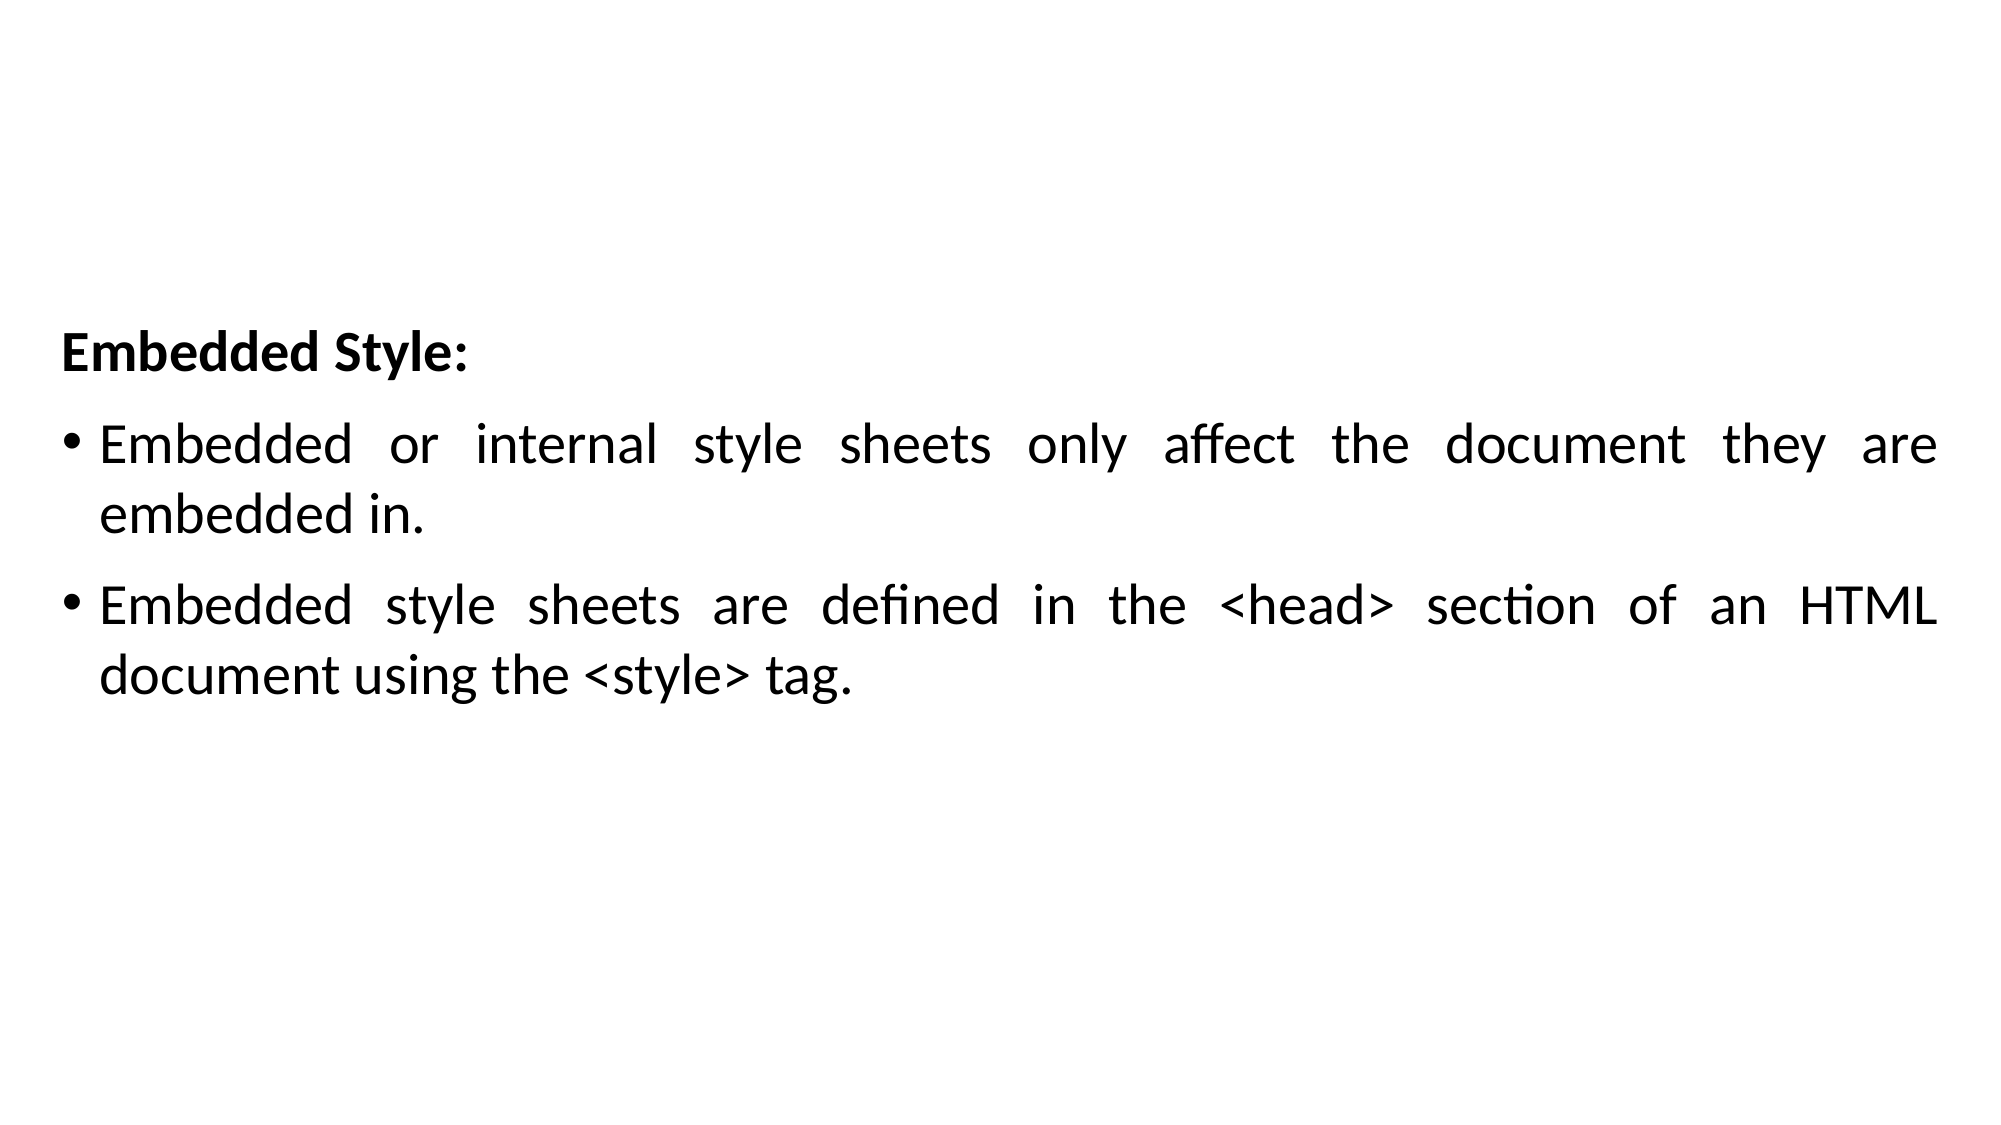

Embedded Style:
Embedded or internal style sheets only affect the document they are embedded in.
Embedded style sheets are defined in the <head> section of an HTML document using the <style> tag.